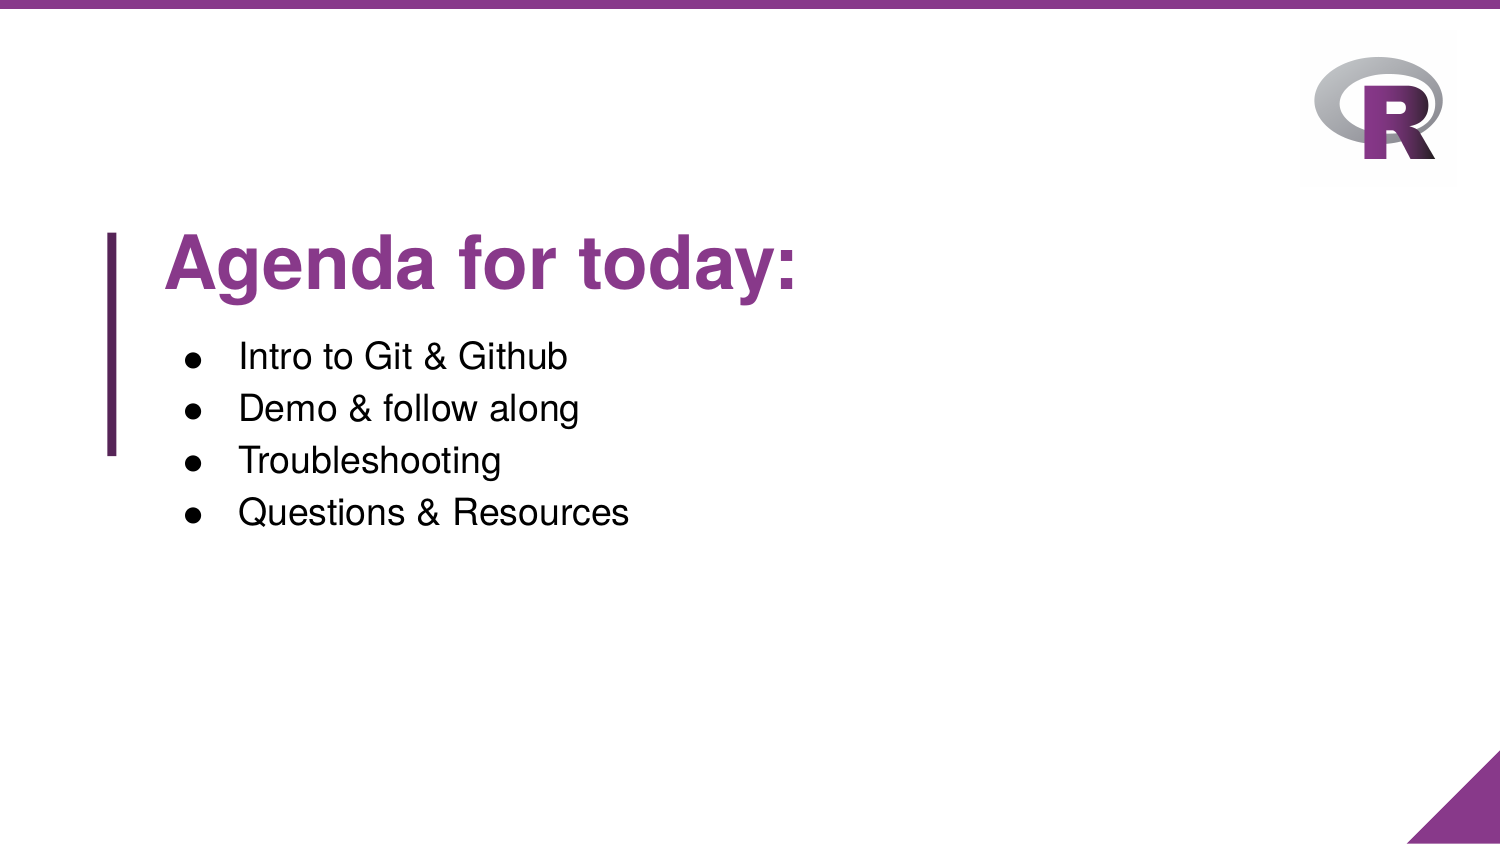

# Agenda for today:
Intro to Git & Github
Demo & follow along
Troubleshooting
Questions & Resources